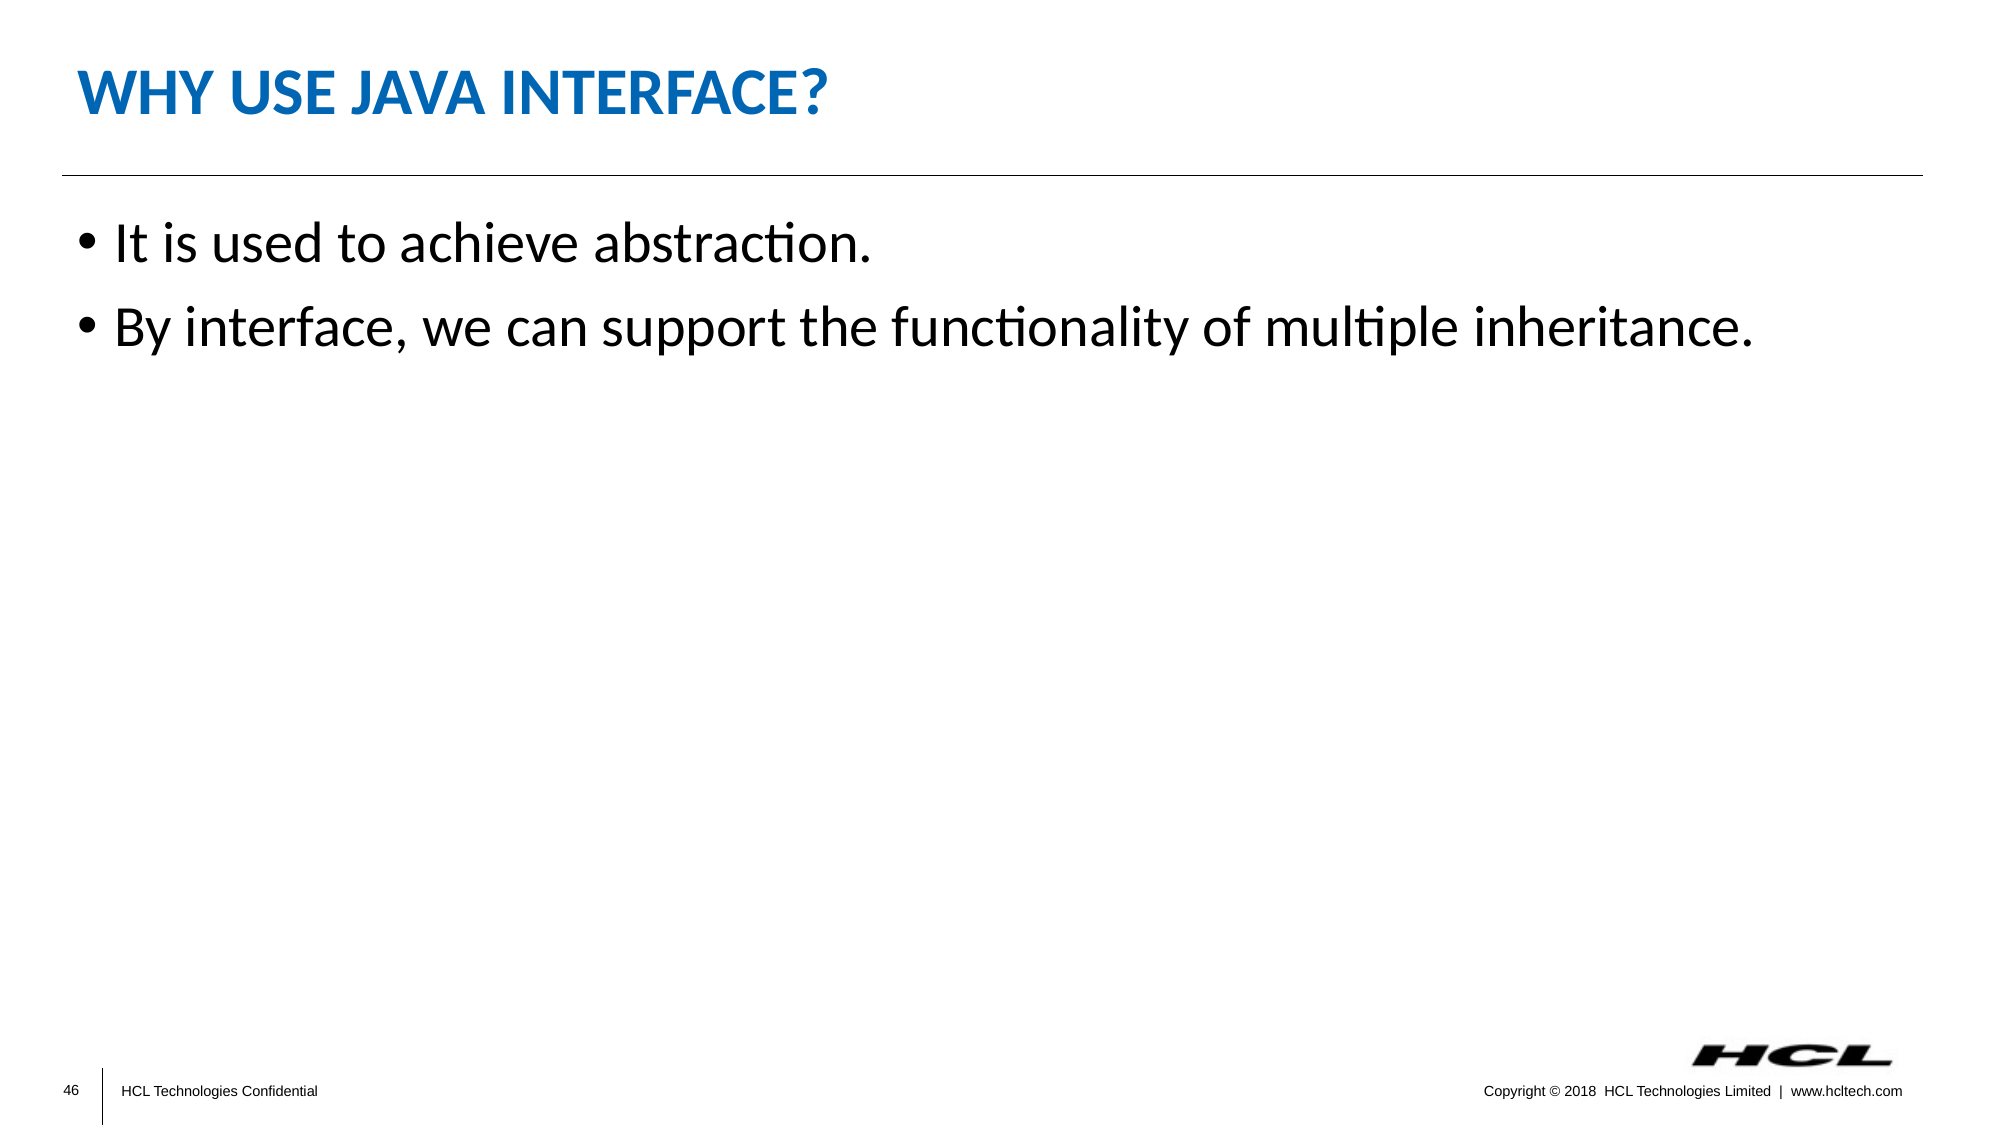

# Why use Java interface?
It is used to achieve abstraction.
By interface, we can support the functionality of multiple inheritance.